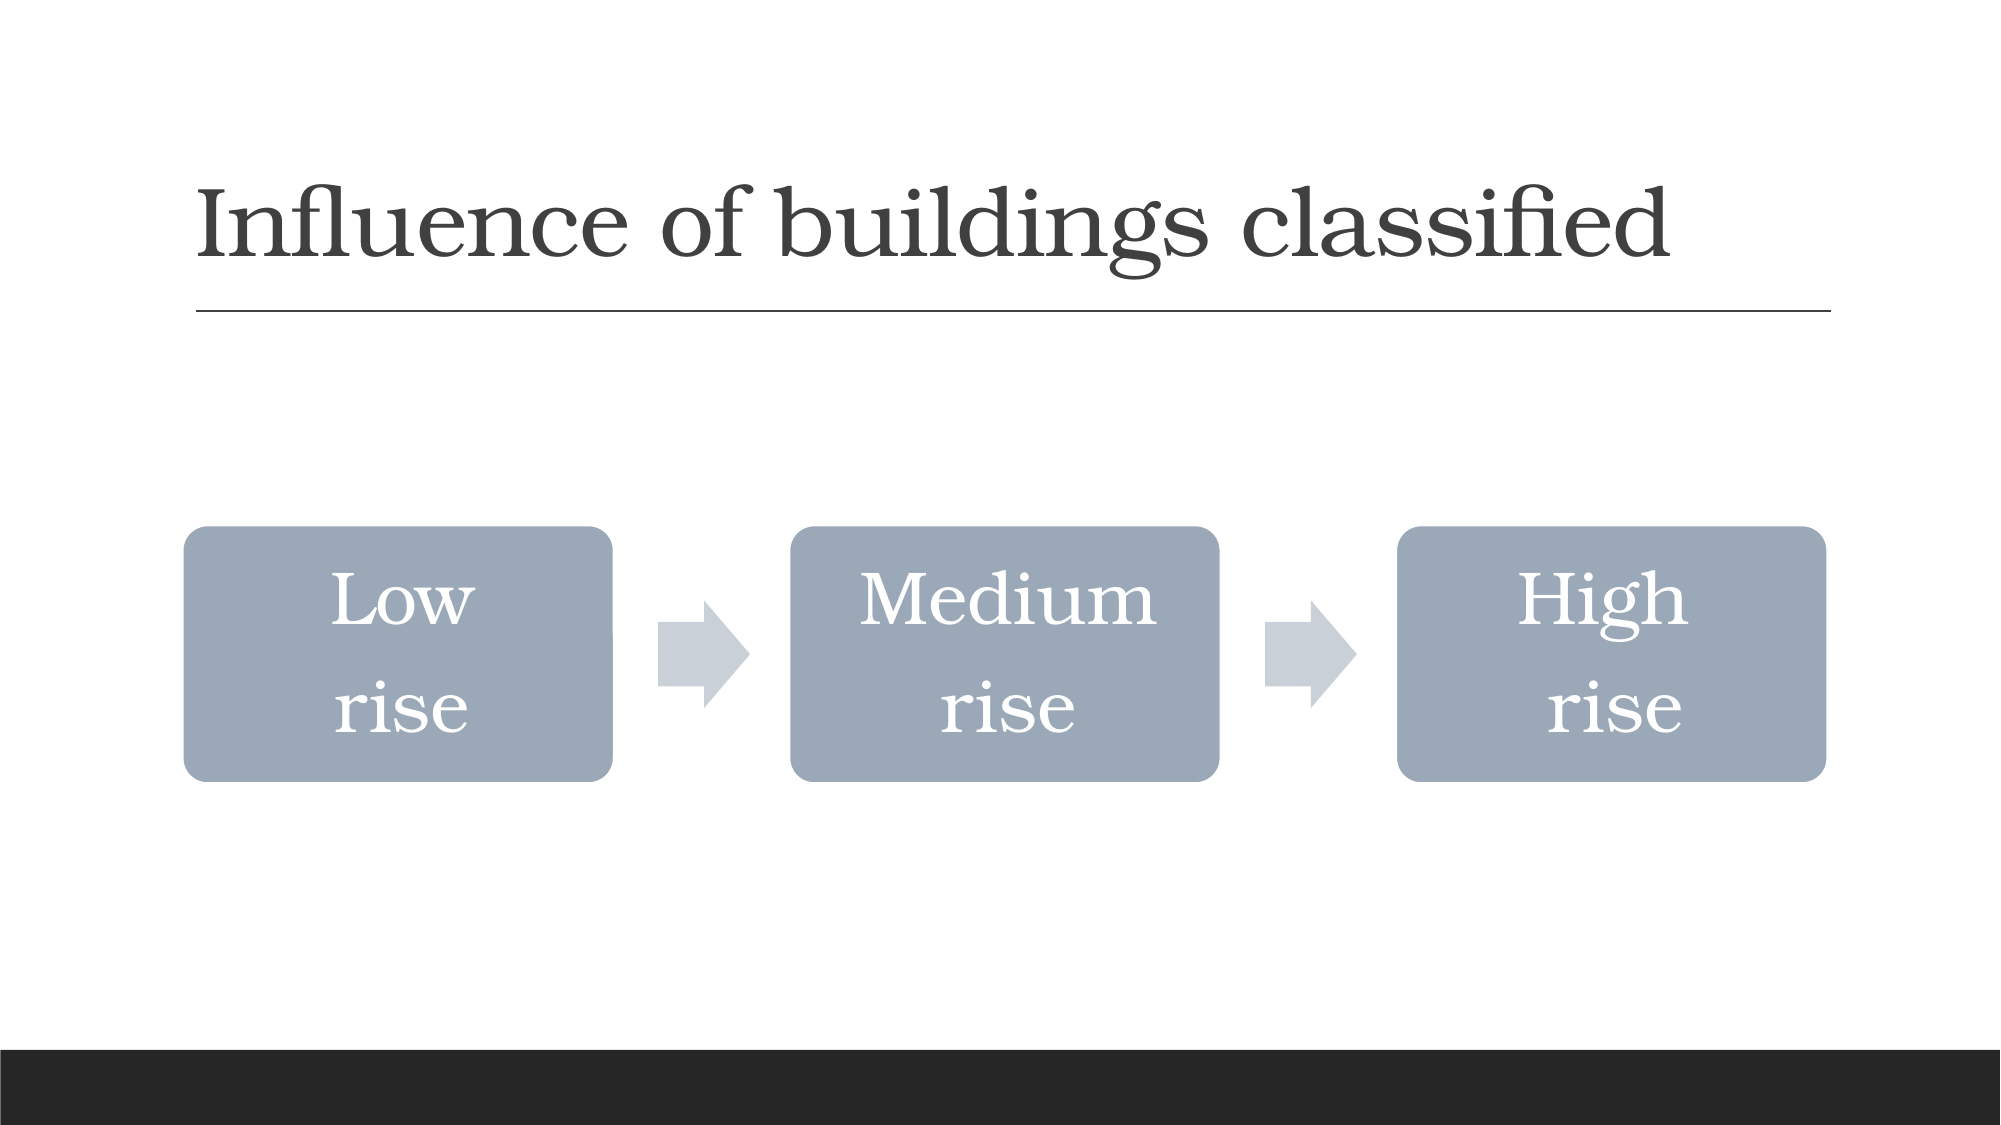

# Influence of buildings classified
Low
rise

Medium
rise

High
rise